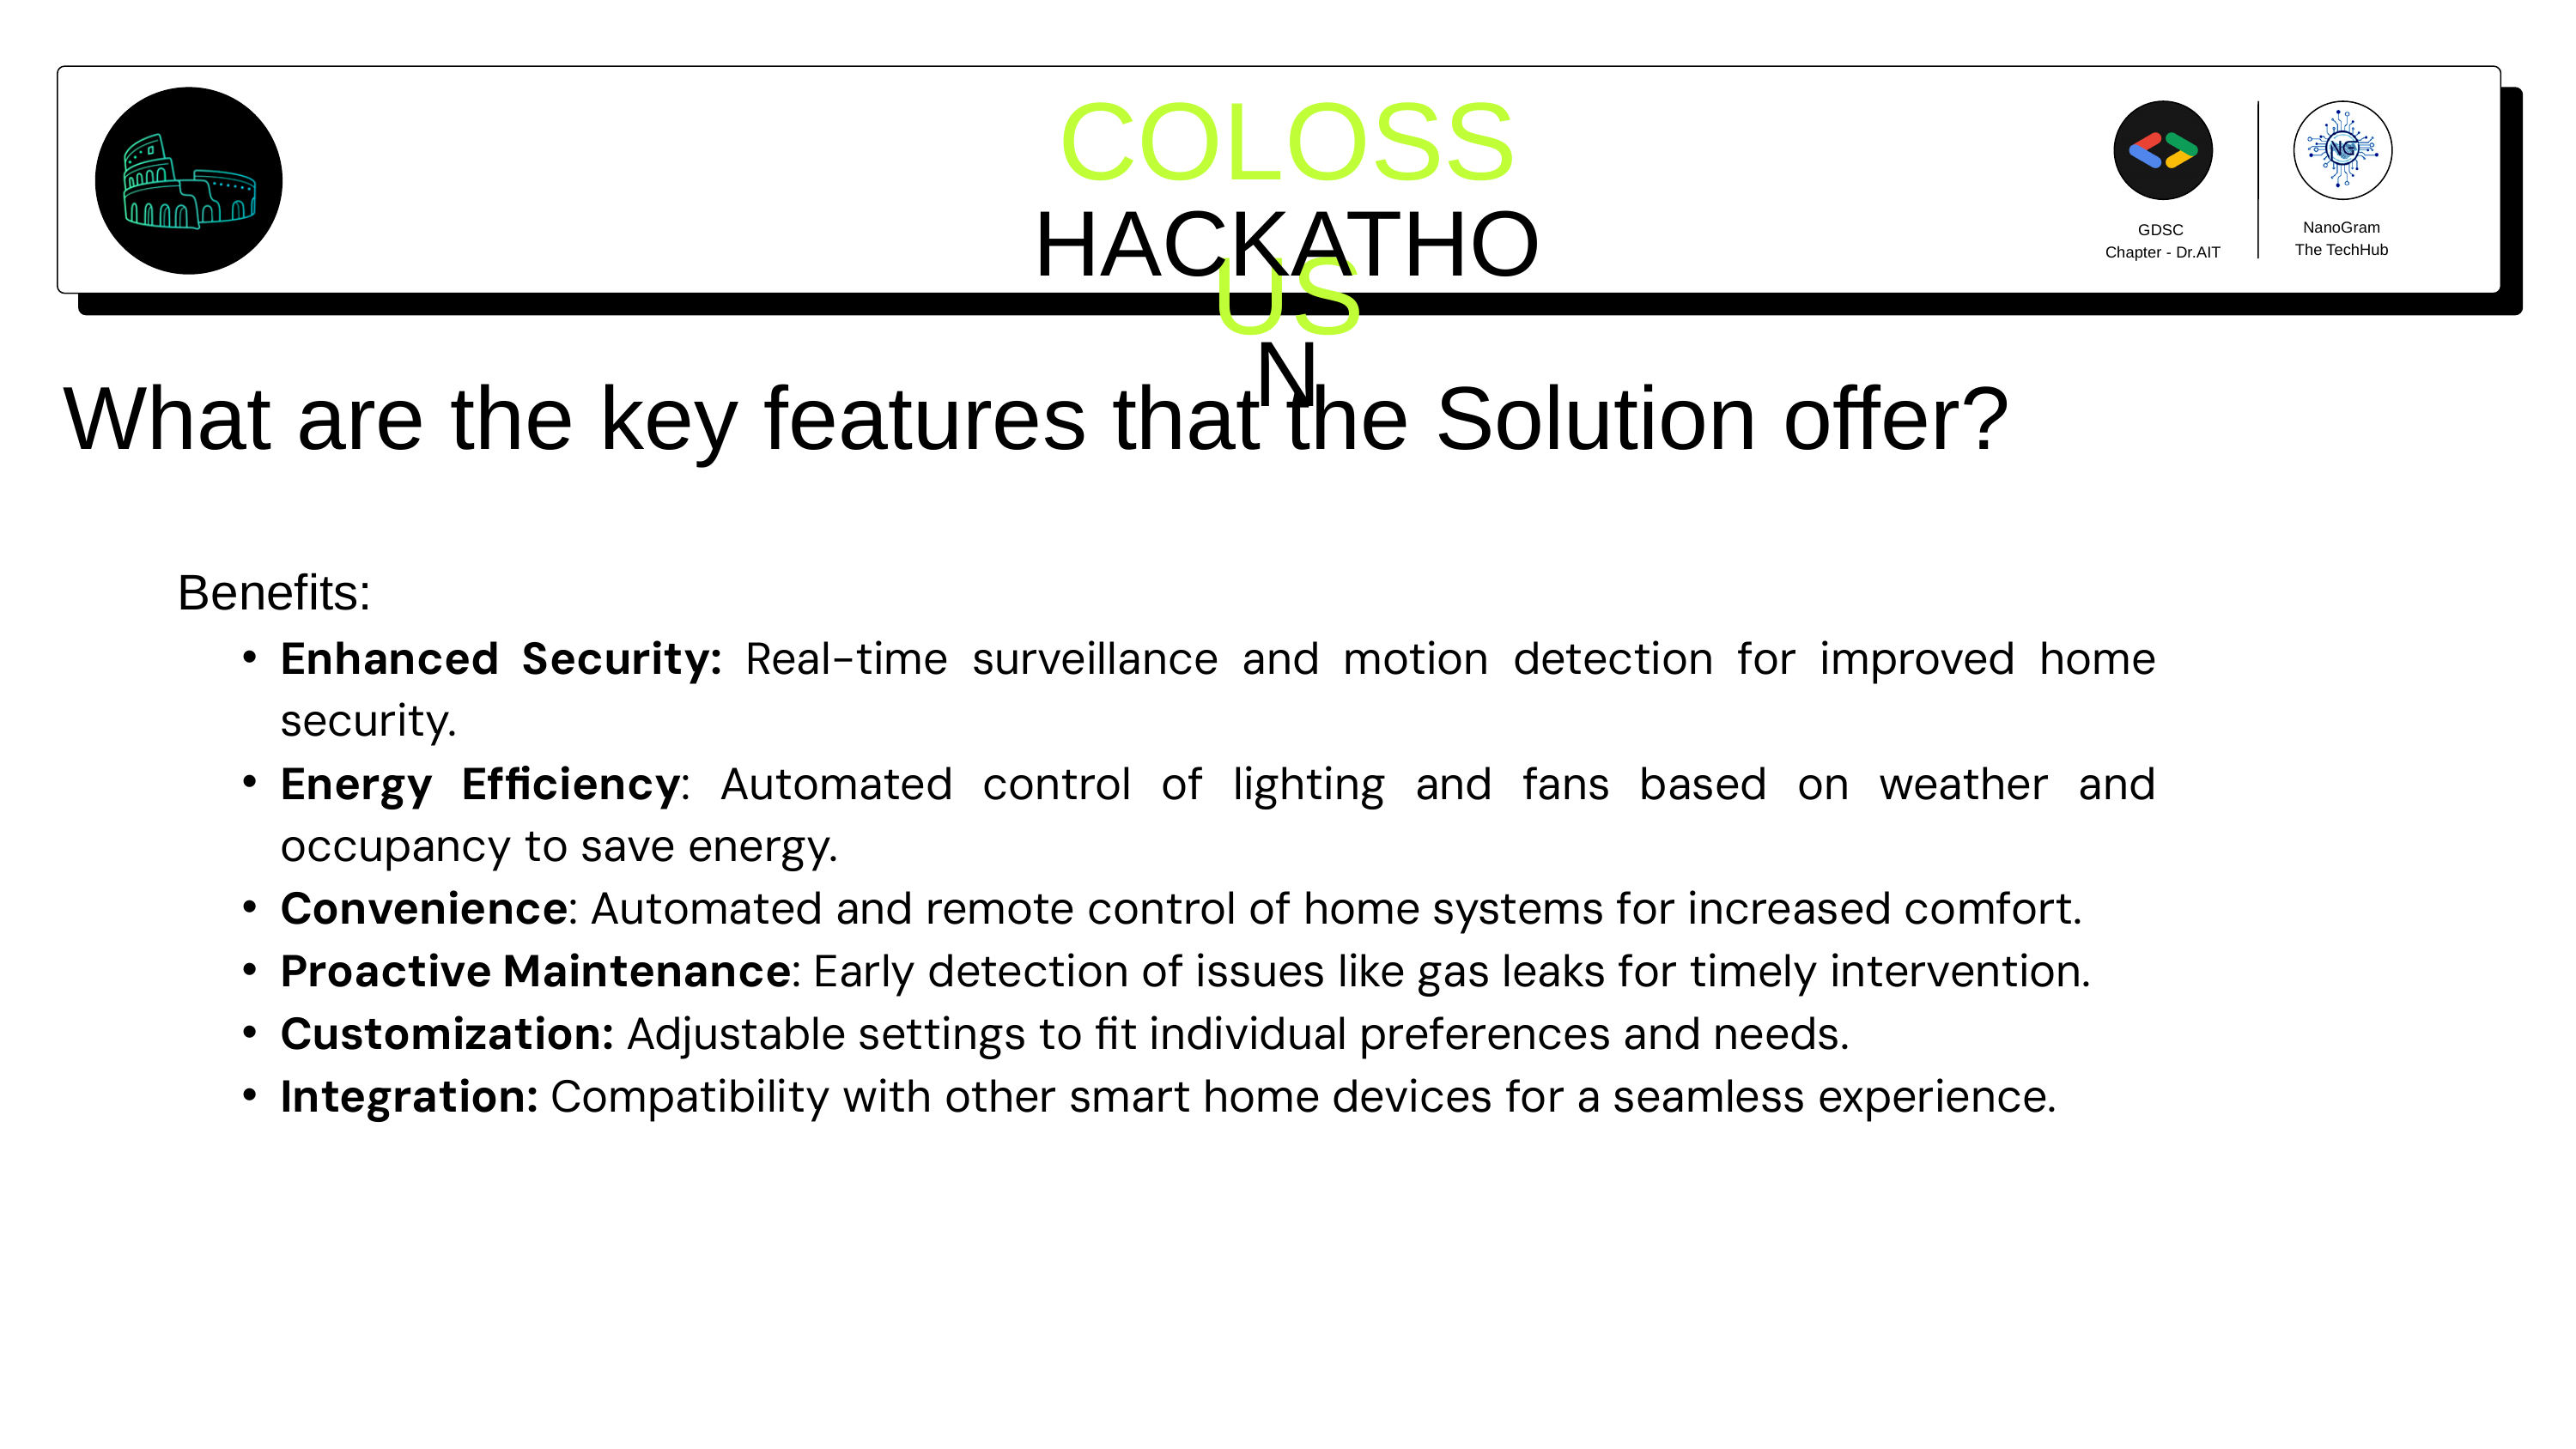

COLOSSUS

HACKATHON
NanoGram
The TechHub
GDSC
Chapter - Dr.AIT
What are the key features that the Solution offer?
Benefits:
Enhanced Security: Real-time surveillance and motion detection for improved home security.
Energy Efficiency: Automated control of lighting and fans based on weather and occupancy to save energy.
Convenience: Automated and remote control of home systems for increased comfort.
Proactive Maintenance: Early detection of issues like gas leaks for timely intervention.
Customization: Adjustable settings to fit individual preferences and needs.
Integration: Compatibility with other smart home devices for a seamless experience.